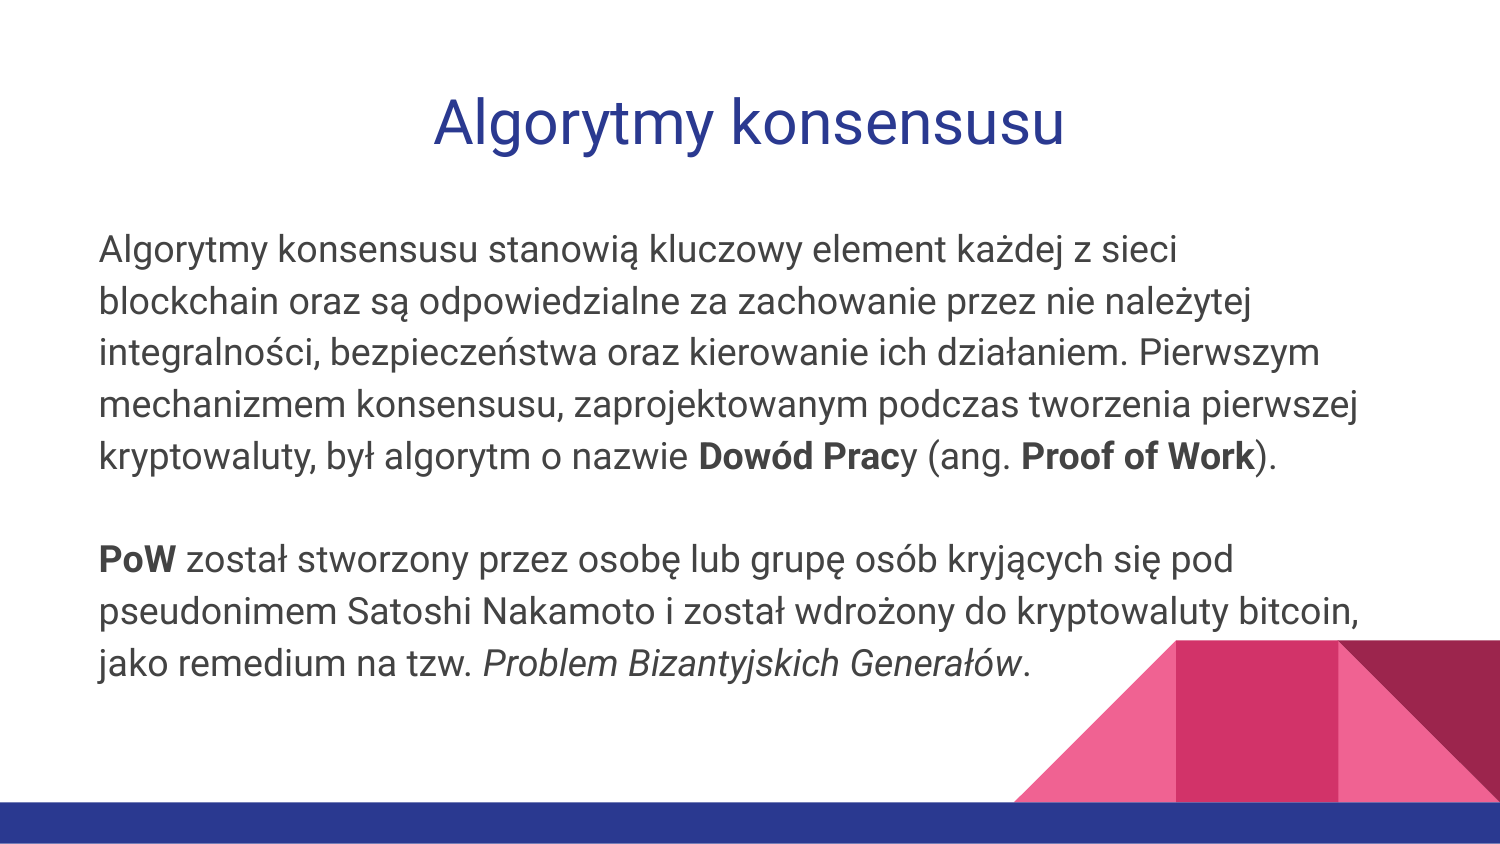

# Algorytmy konsensusu
Algorytmy konsensusu stanowią kluczowy element każdej z sieci blockchain oraz są odpowiedzialne za zachowanie przez nie należytej integralności, bezpieczeństwa oraz kierowanie ich działaniem. Pierwszym mechanizmem konsensusu, zaprojektowanym podczas tworzenia pierwszej kryptowaluty, był algorytm o nazwie Dowód Pracy (ang. Proof of Work).
PoW został stworzony przez osobę lub grupę osób kryjących się pod pseudonimem Satoshi Nakamoto i został wdrożony do kryptowaluty bitcoin, jako remedium na tzw. Problem Bizantyjskich Generałów.